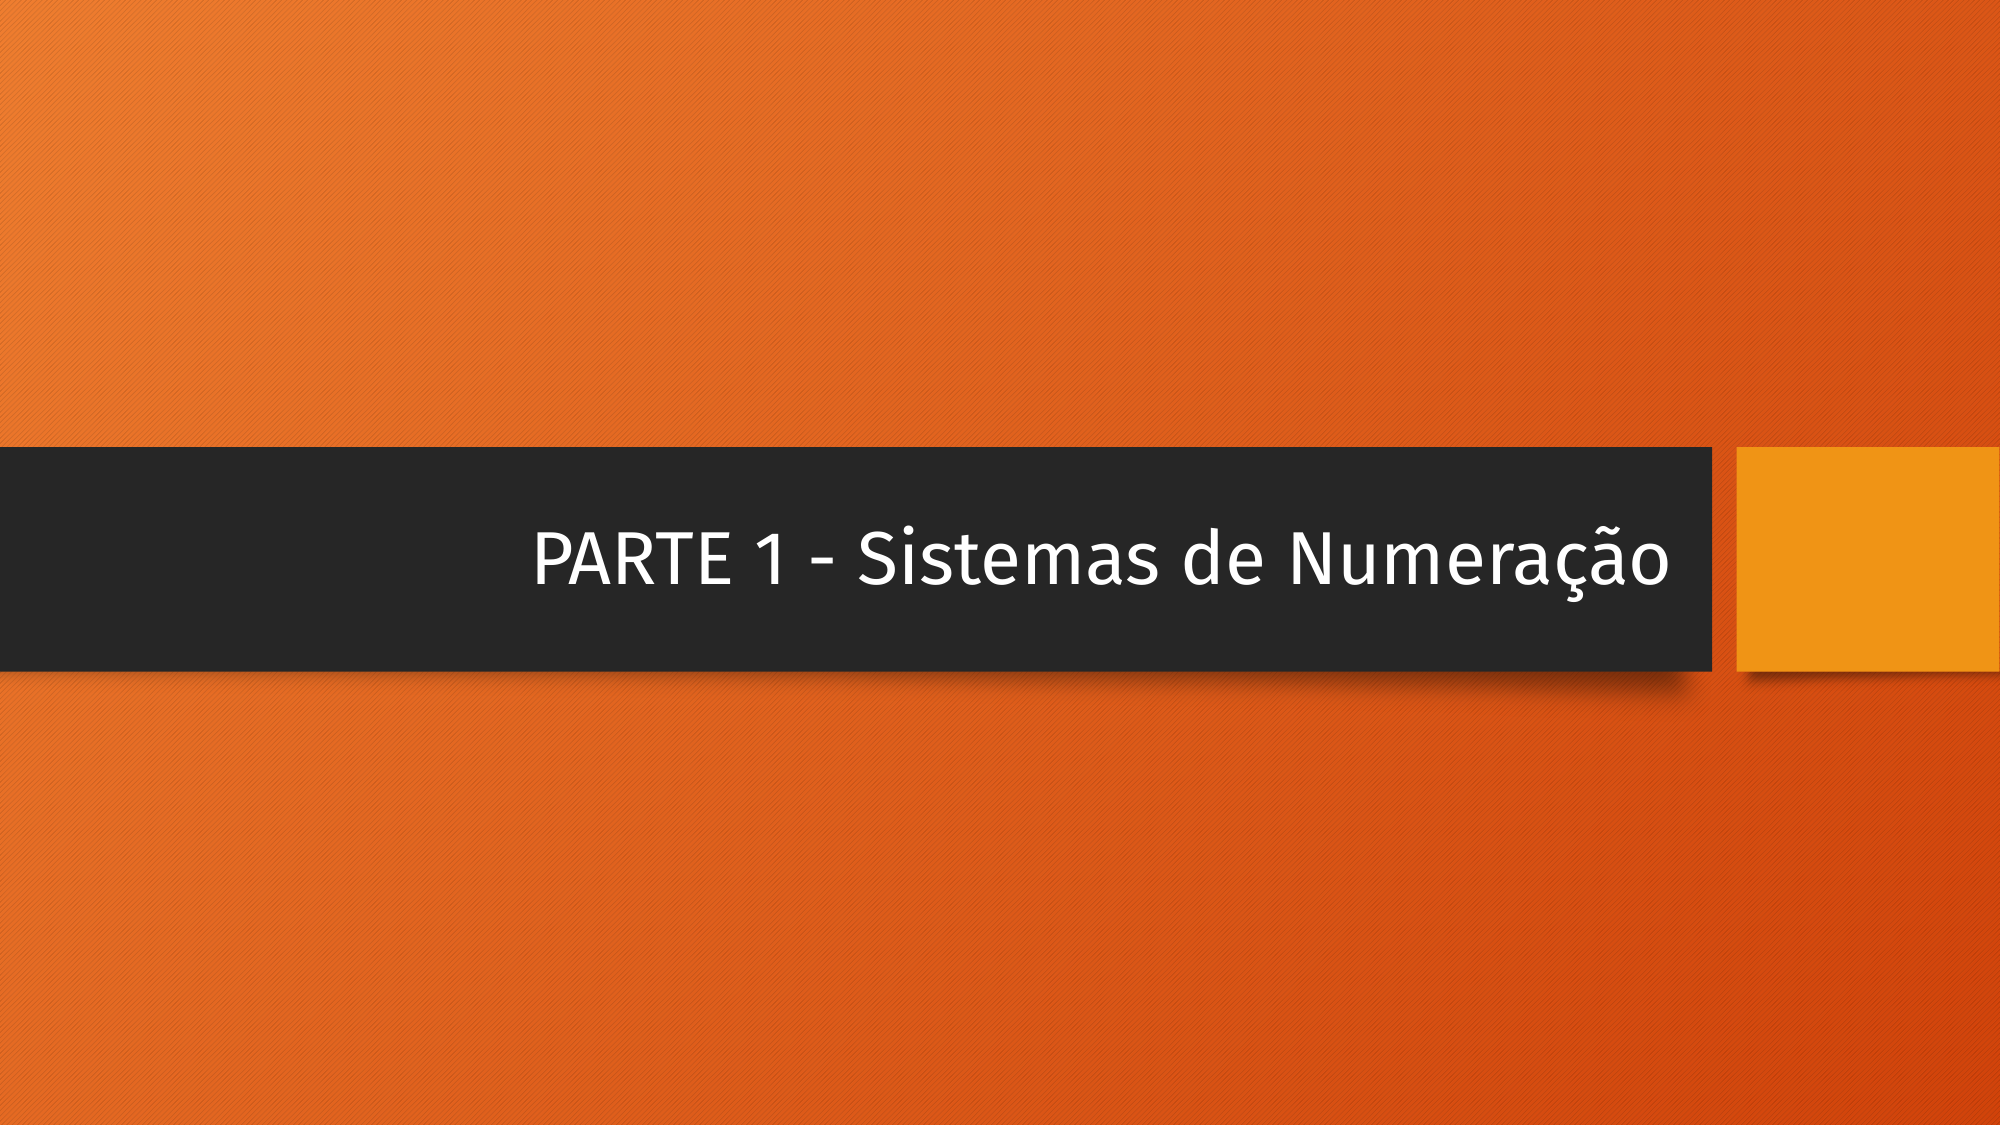

# PARTE 1 - Sistemas de Numeração